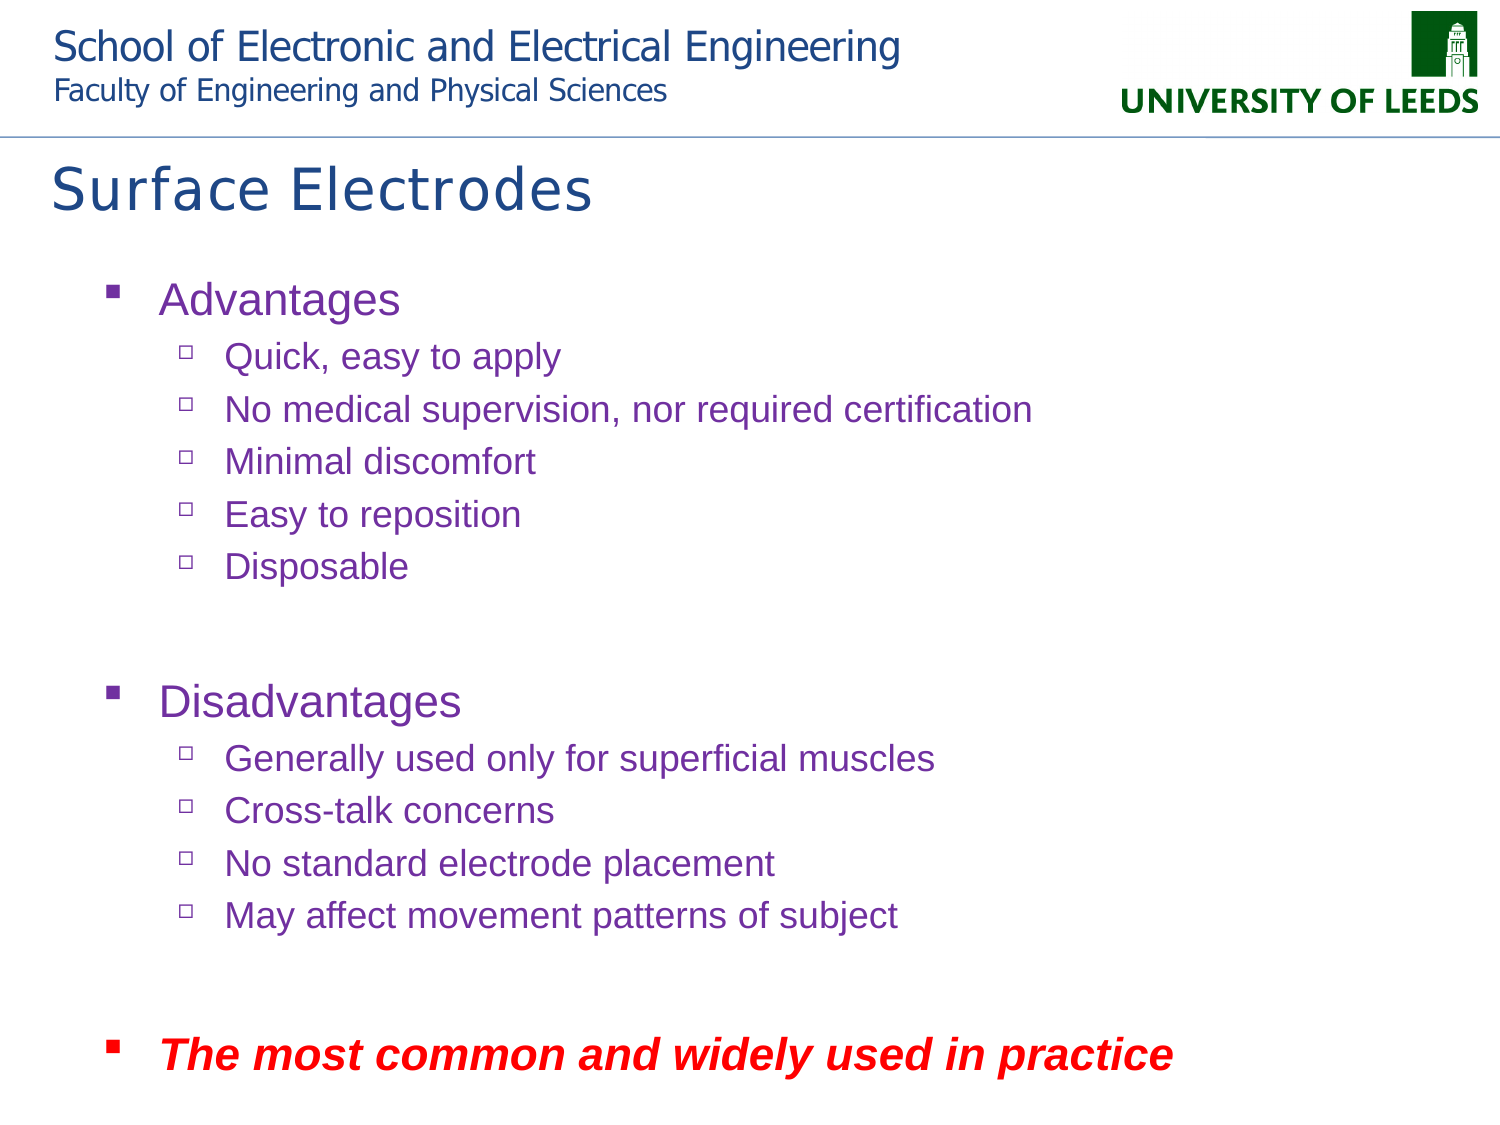

# Surface Electrodes
Advantages
Quick, easy to apply
No medical supervision, nor required certification
Minimal discomfort
Easy to reposition
Disposable

Disadvantages
Generally used only for superficial muscles
Cross-talk concerns
No standard electrode placement
May affect movement patterns of subject

The most common and widely used in practice